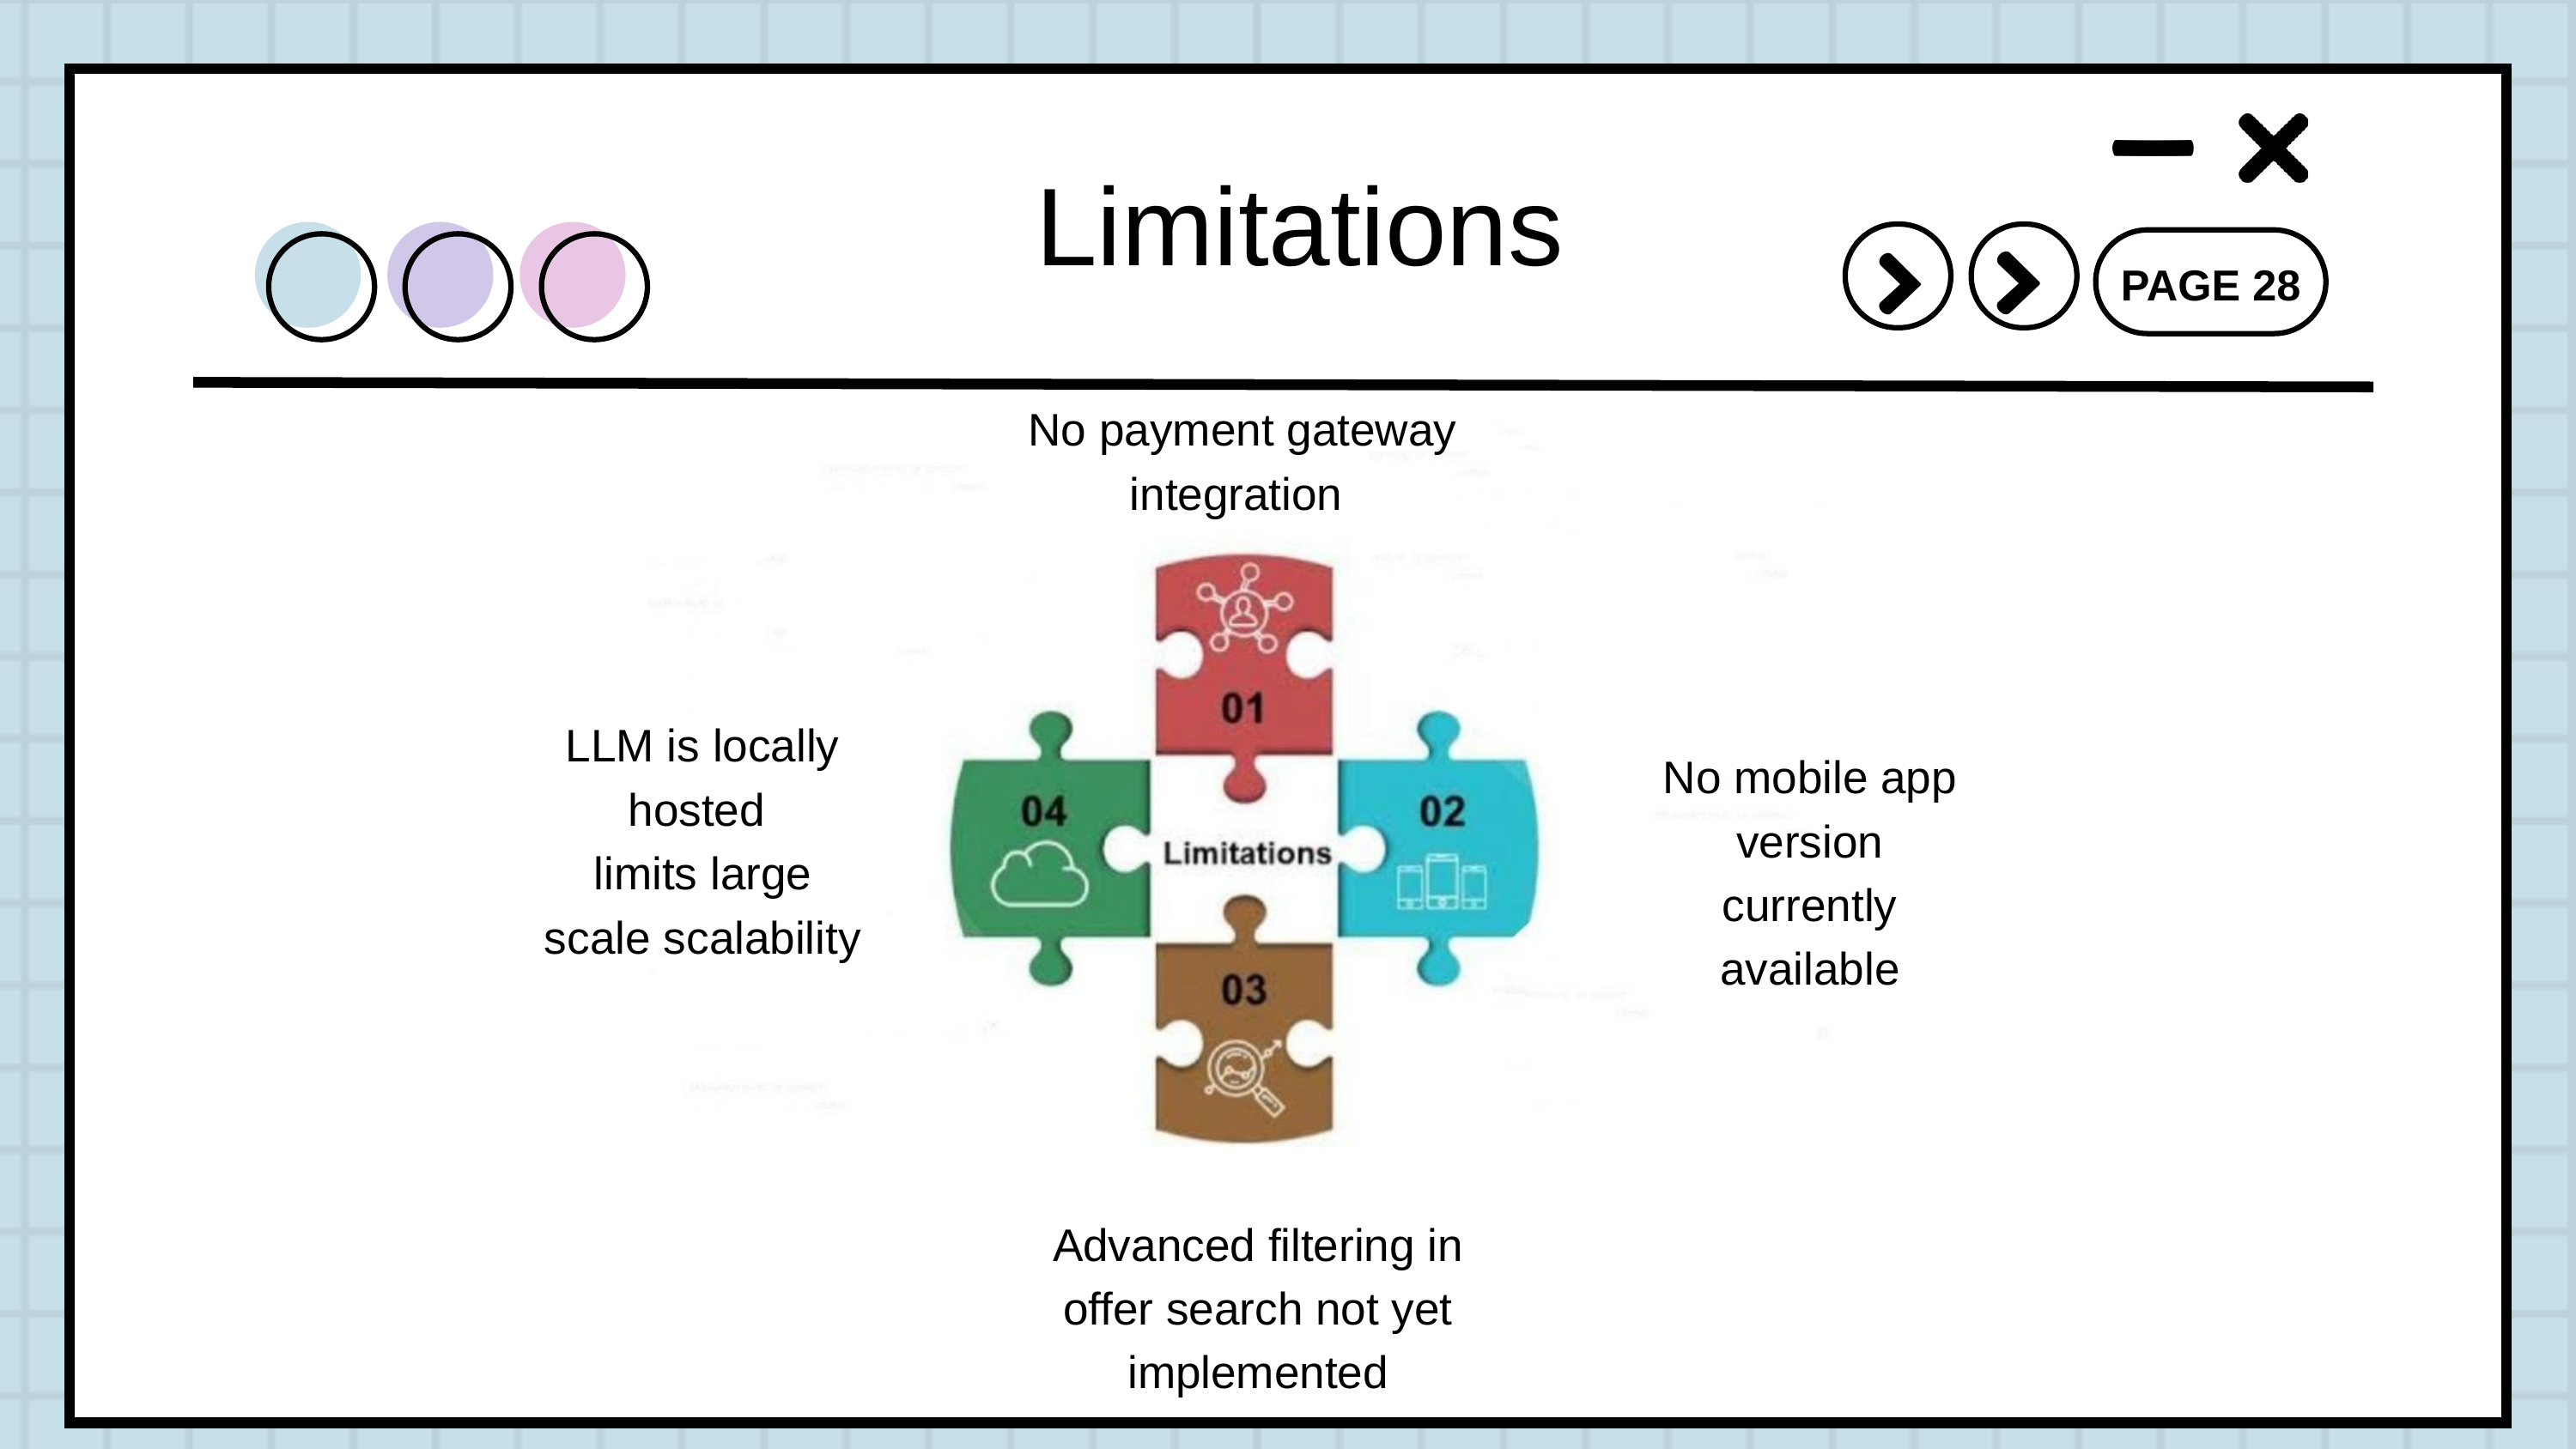

Limitations

PAGE 28

No payment gateway integration

LLM is locally hosted
limits large scale scalability
No mobile app version currently available
Advanced filtering in offer search not yet implemented